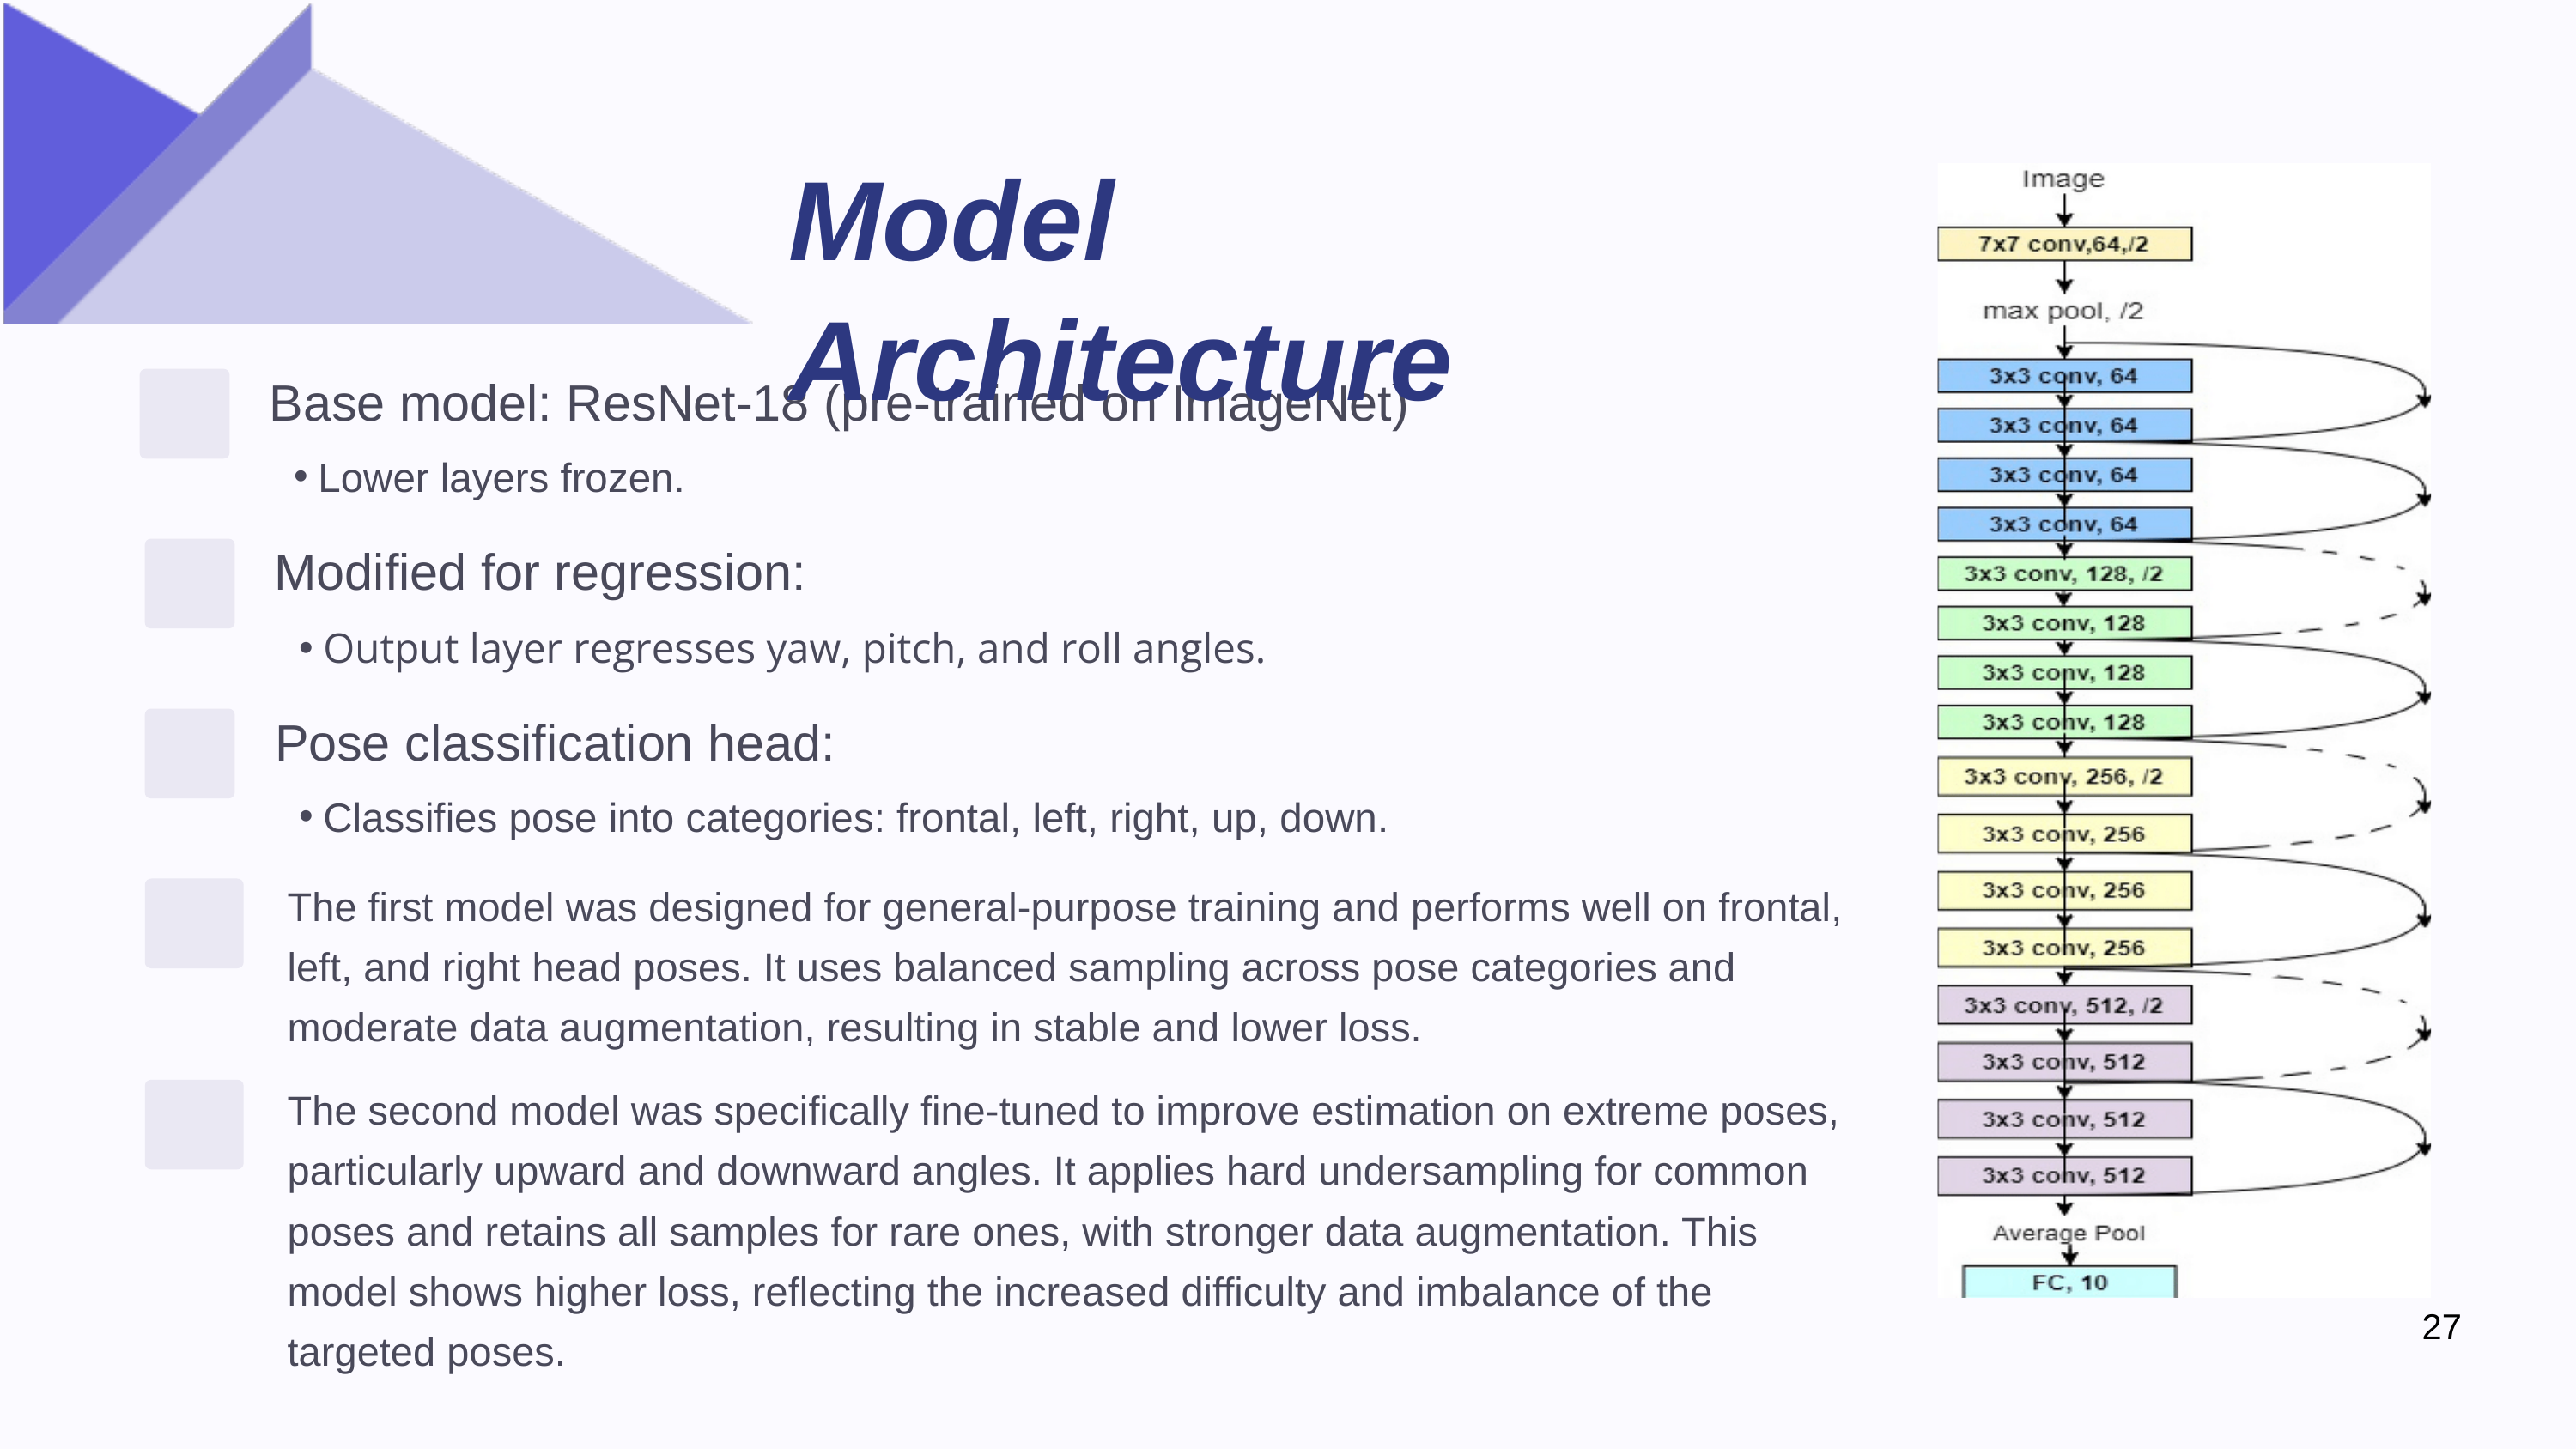

Model Architecture

Base model: ResNet-18 (pre-trained on ImageNet)
Lower layers frozen.

Modified for regression:
Output layer regresses yaw, pitch, and roll angles.

Pose classification head:
Classifies pose into categories: frontal, left, right, up, down.
The first model was designed for general-purpose training and performs well on frontal, left, and right head poses. It uses balanced sampling across pose categories and moderate data augmentation, resulting in stable and lower loss.

The second model was specifically fine-tuned to improve estimation on extreme poses, particularly upward and downward angles. It applies hard undersampling for common poses and retains all samples for rare ones, with stronger data augmentation. This model shows higher loss, reflecting the increased difficulty and imbalance of the targeted poses.
27